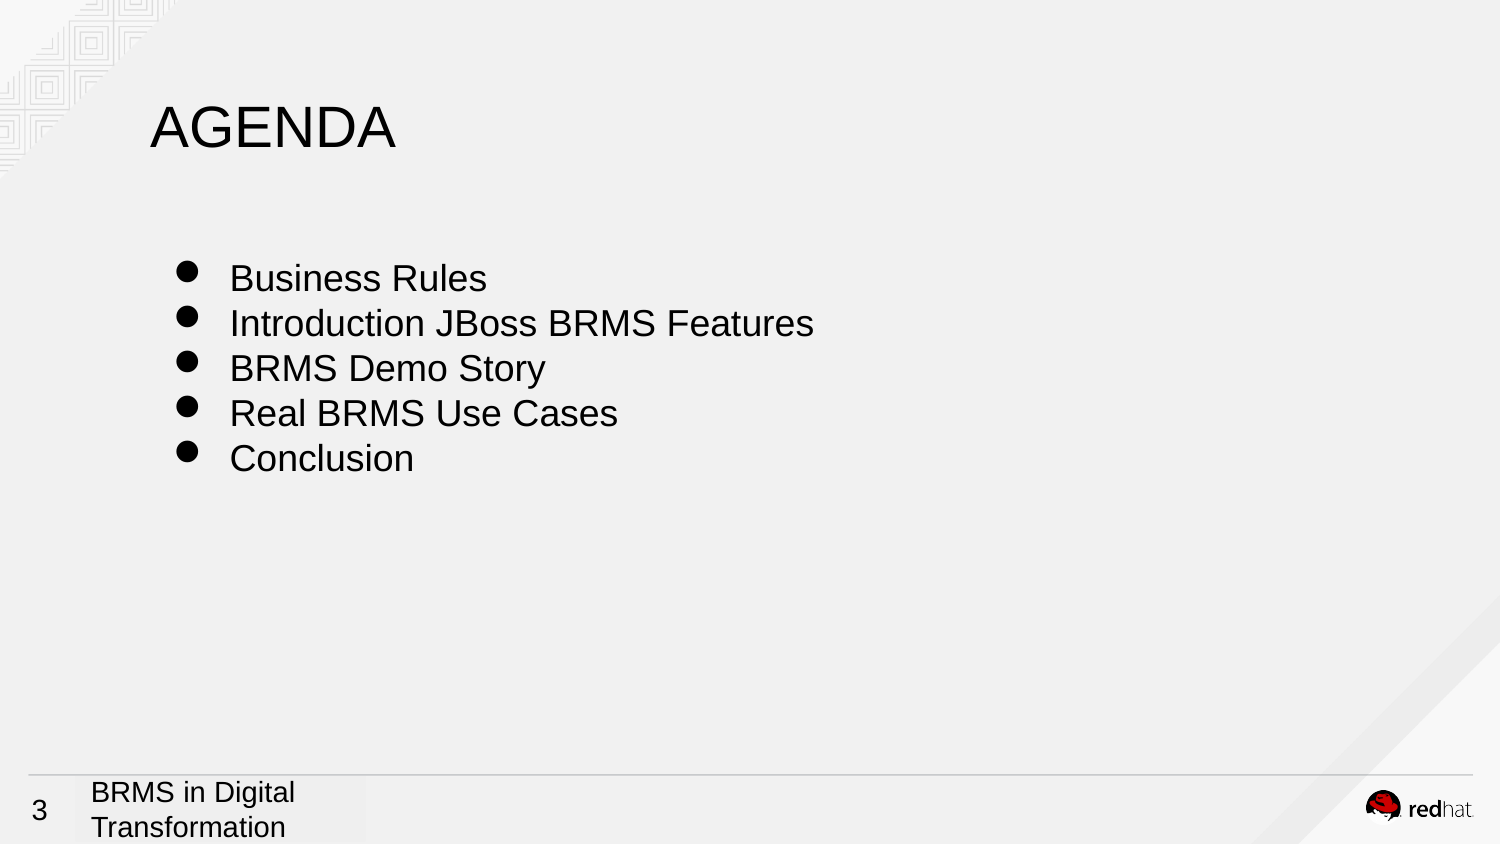

AGENDA

Business Rules
Introduction JBoss BRMS Features
BRMS Demo Story
Real BRMS Use Cases
Conclusion
3
BRMS in Digital Transformation